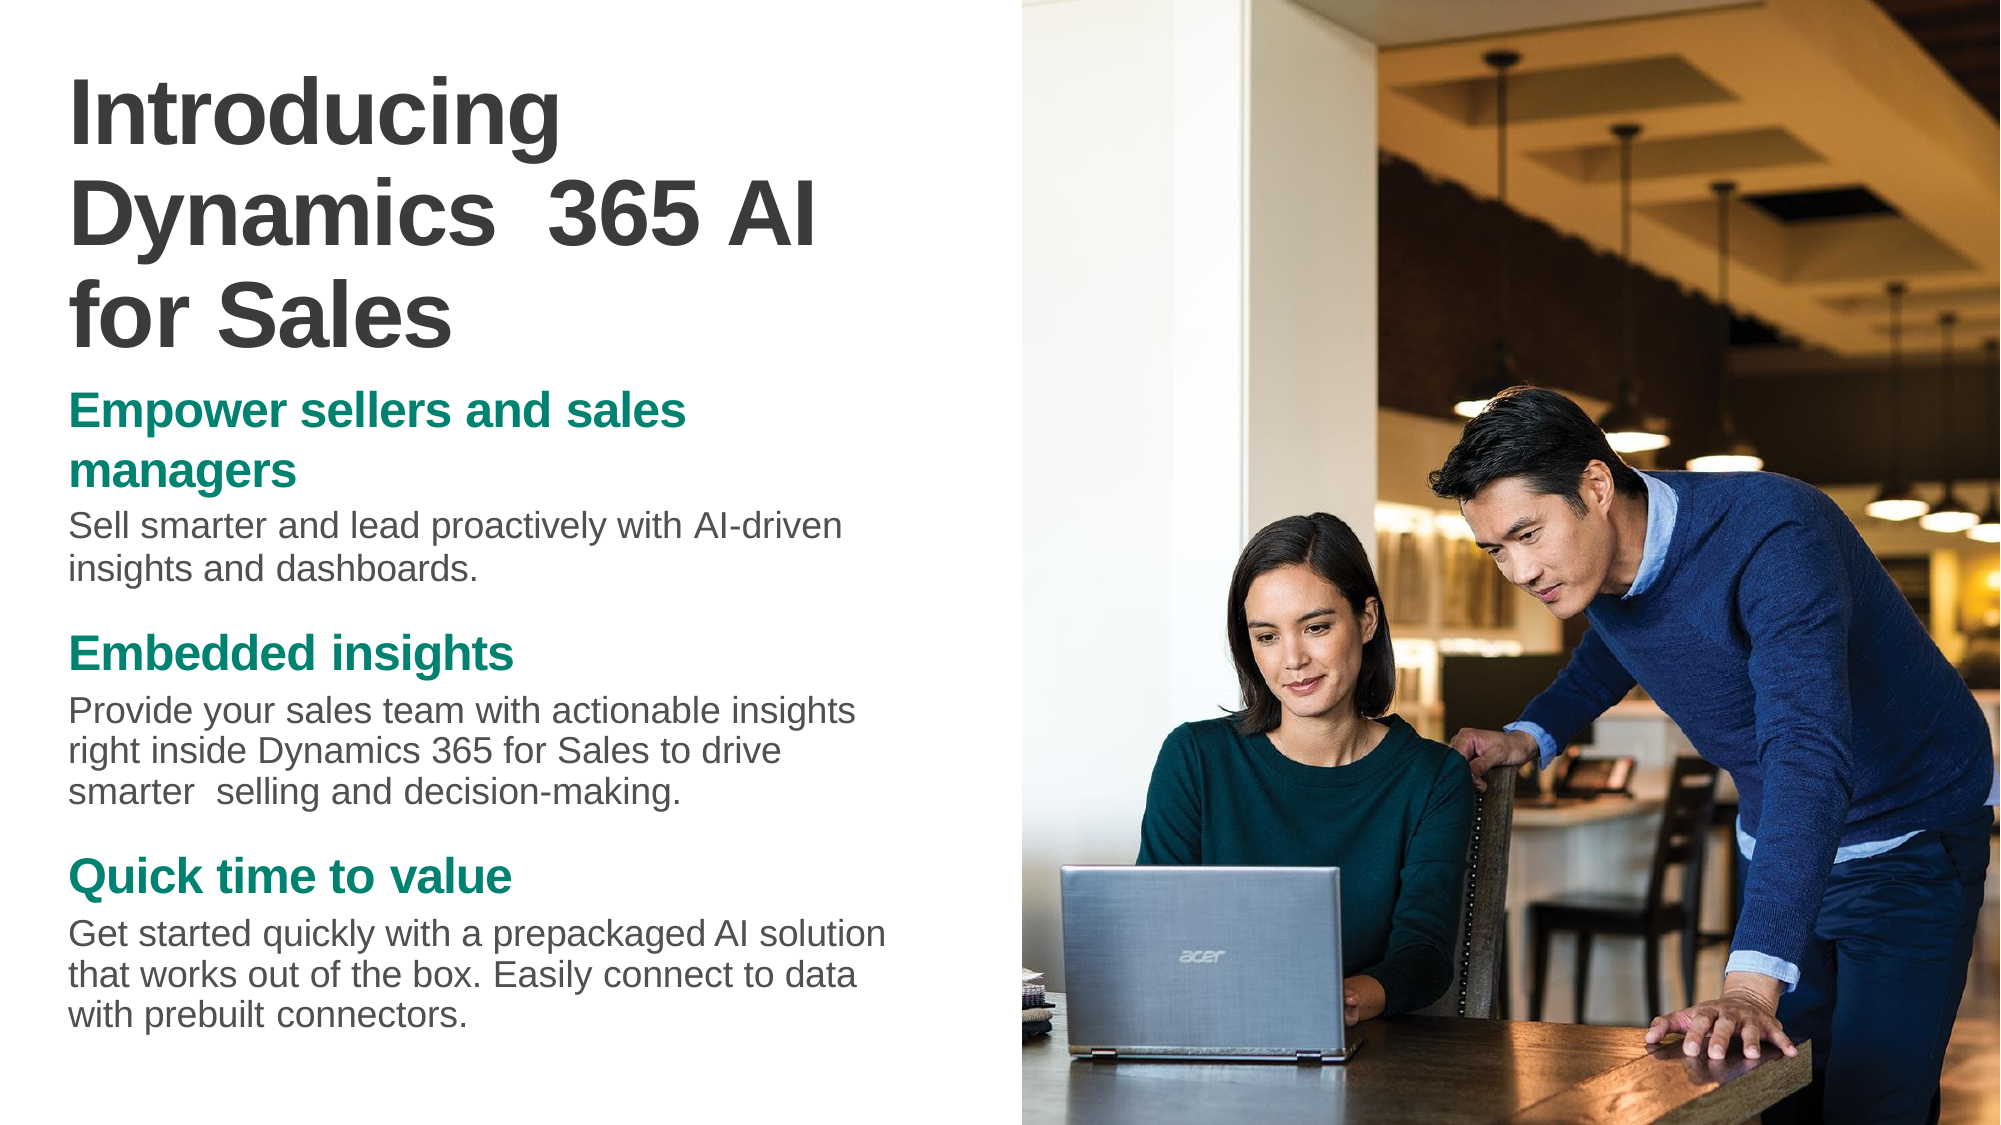

# Introducing Dynamics  365 AI for Sales
Empower sellers and sales managers
Sell smarter and lead proactively with AI-driven
insights and dashboards.
Embedded insights
Provide your sales team with actionable insights  right inside Dynamics 365 for Sales to drive smarter  selling and decision-making.
Quick time to value
Get started quickly with a prepackaged AI solution  that works out of the box. Easily connect to data  with prebuilt connectors.